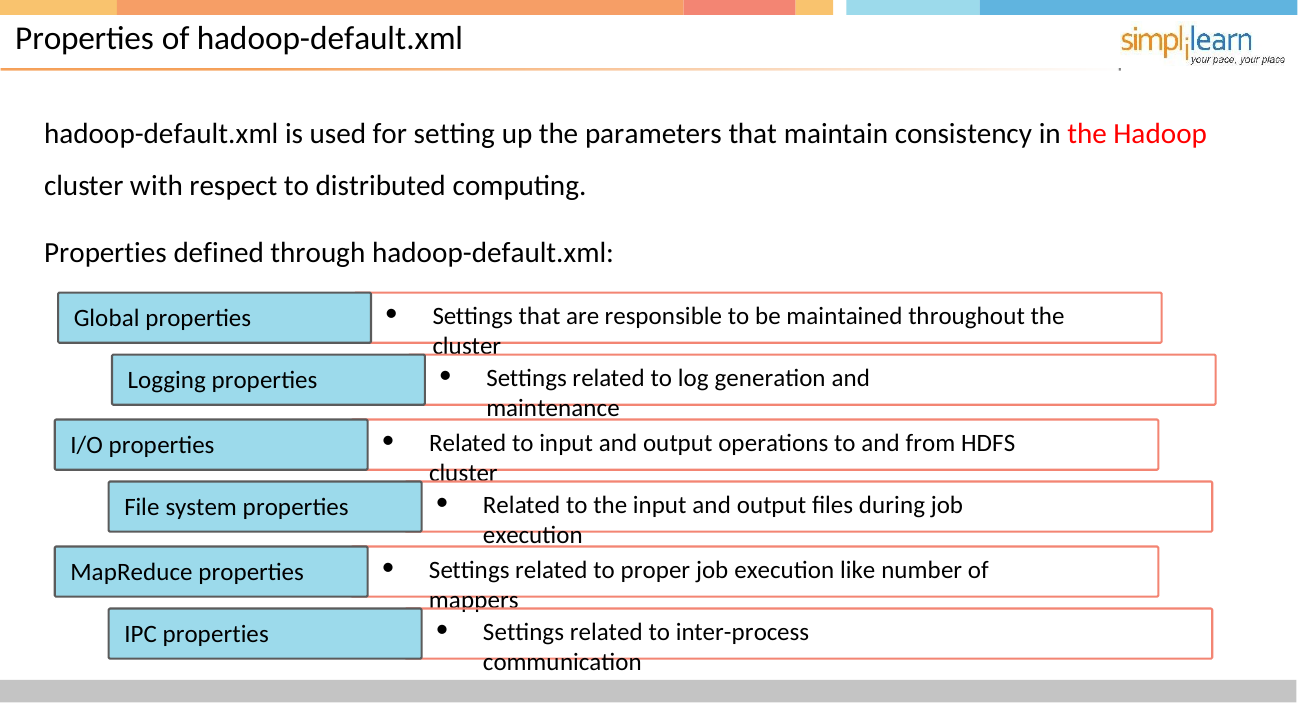

# Properties of hadoop-default.xml

hadoop-default.xml is used for setting up the parameters that maintain consistency in the Hadoop
cluster with respect to distributed computing.

Properties defined through hadoop-default.xml:

Settings that are responsible to be maintained throughout the cluster
Global properties

Settings related to log generation and maintenance
Logging properties

Related to input and output operations to and from HDFS cluster
I/O properties

Related to the input and output files during job execution
File system properties

Settings related to proper job execution like number of mappers
MapReduce properties

Settings related to inter-process communication
IPC properties